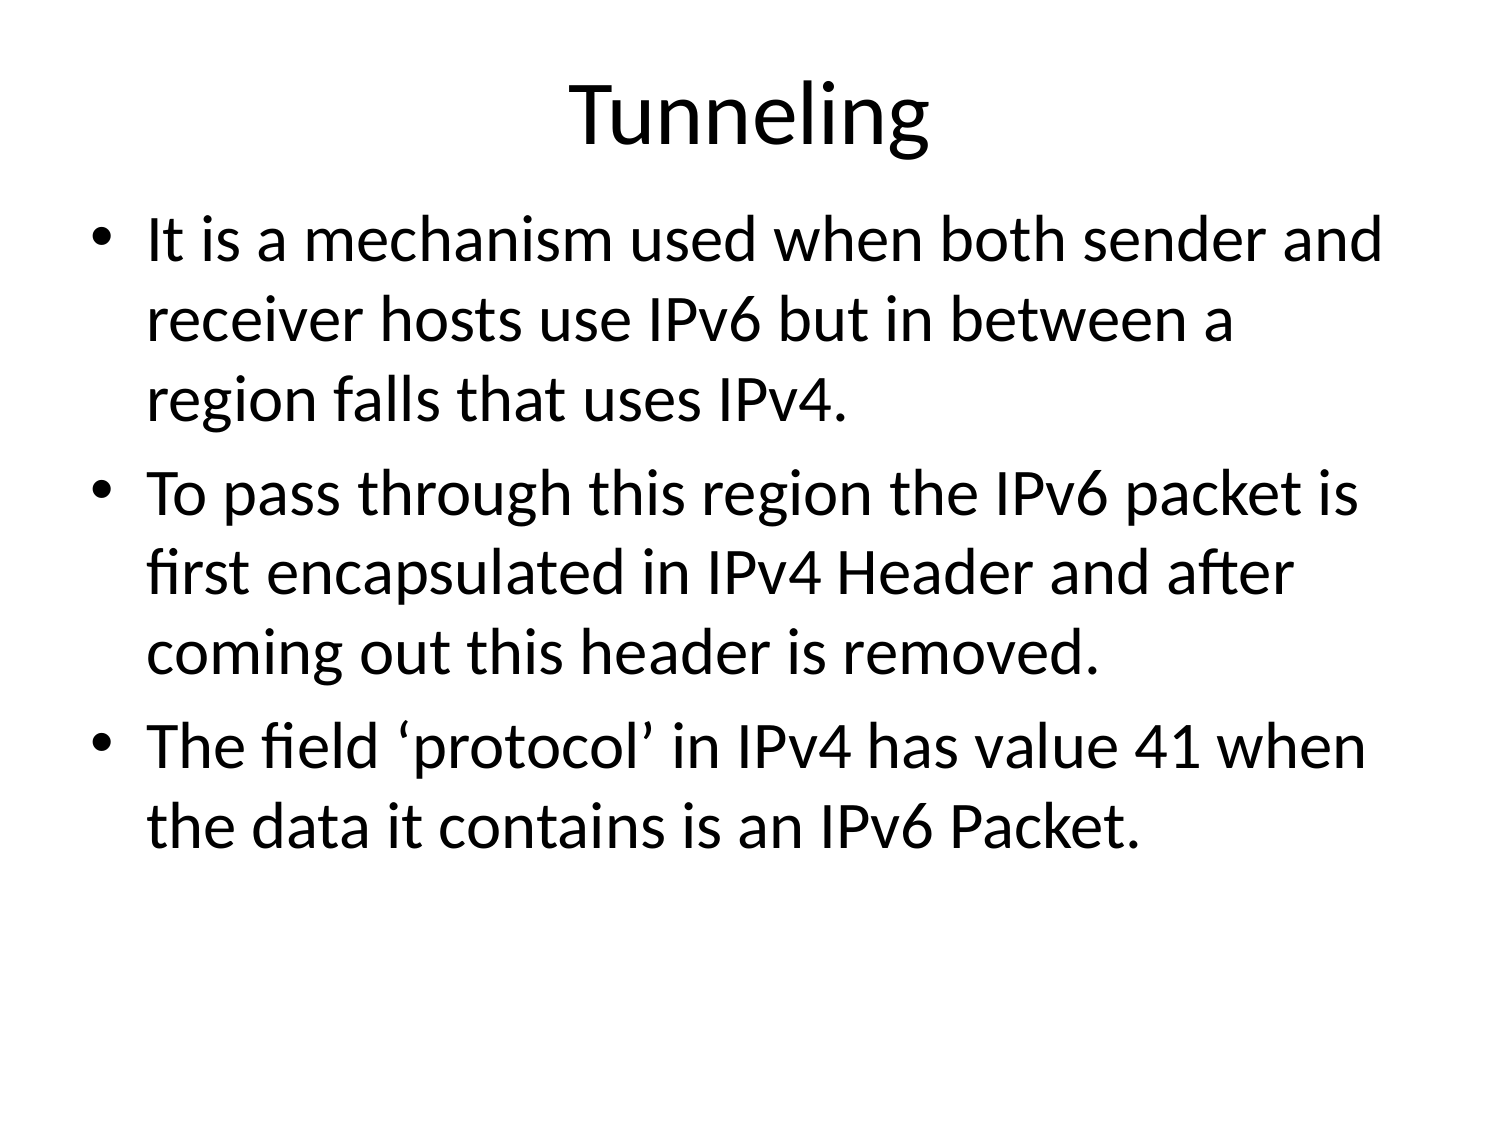

# Tunneling
It is a mechanism used when both sender and receiver hosts use IPv6 but in between a region falls that uses IPv4.
To pass through this region the IPv6 packet is first encapsulated in IPv4 Header and after coming out this header is removed.
The field ‘protocol’ in IPv4 has value 41 when the data it contains is an IPv6 Packet.